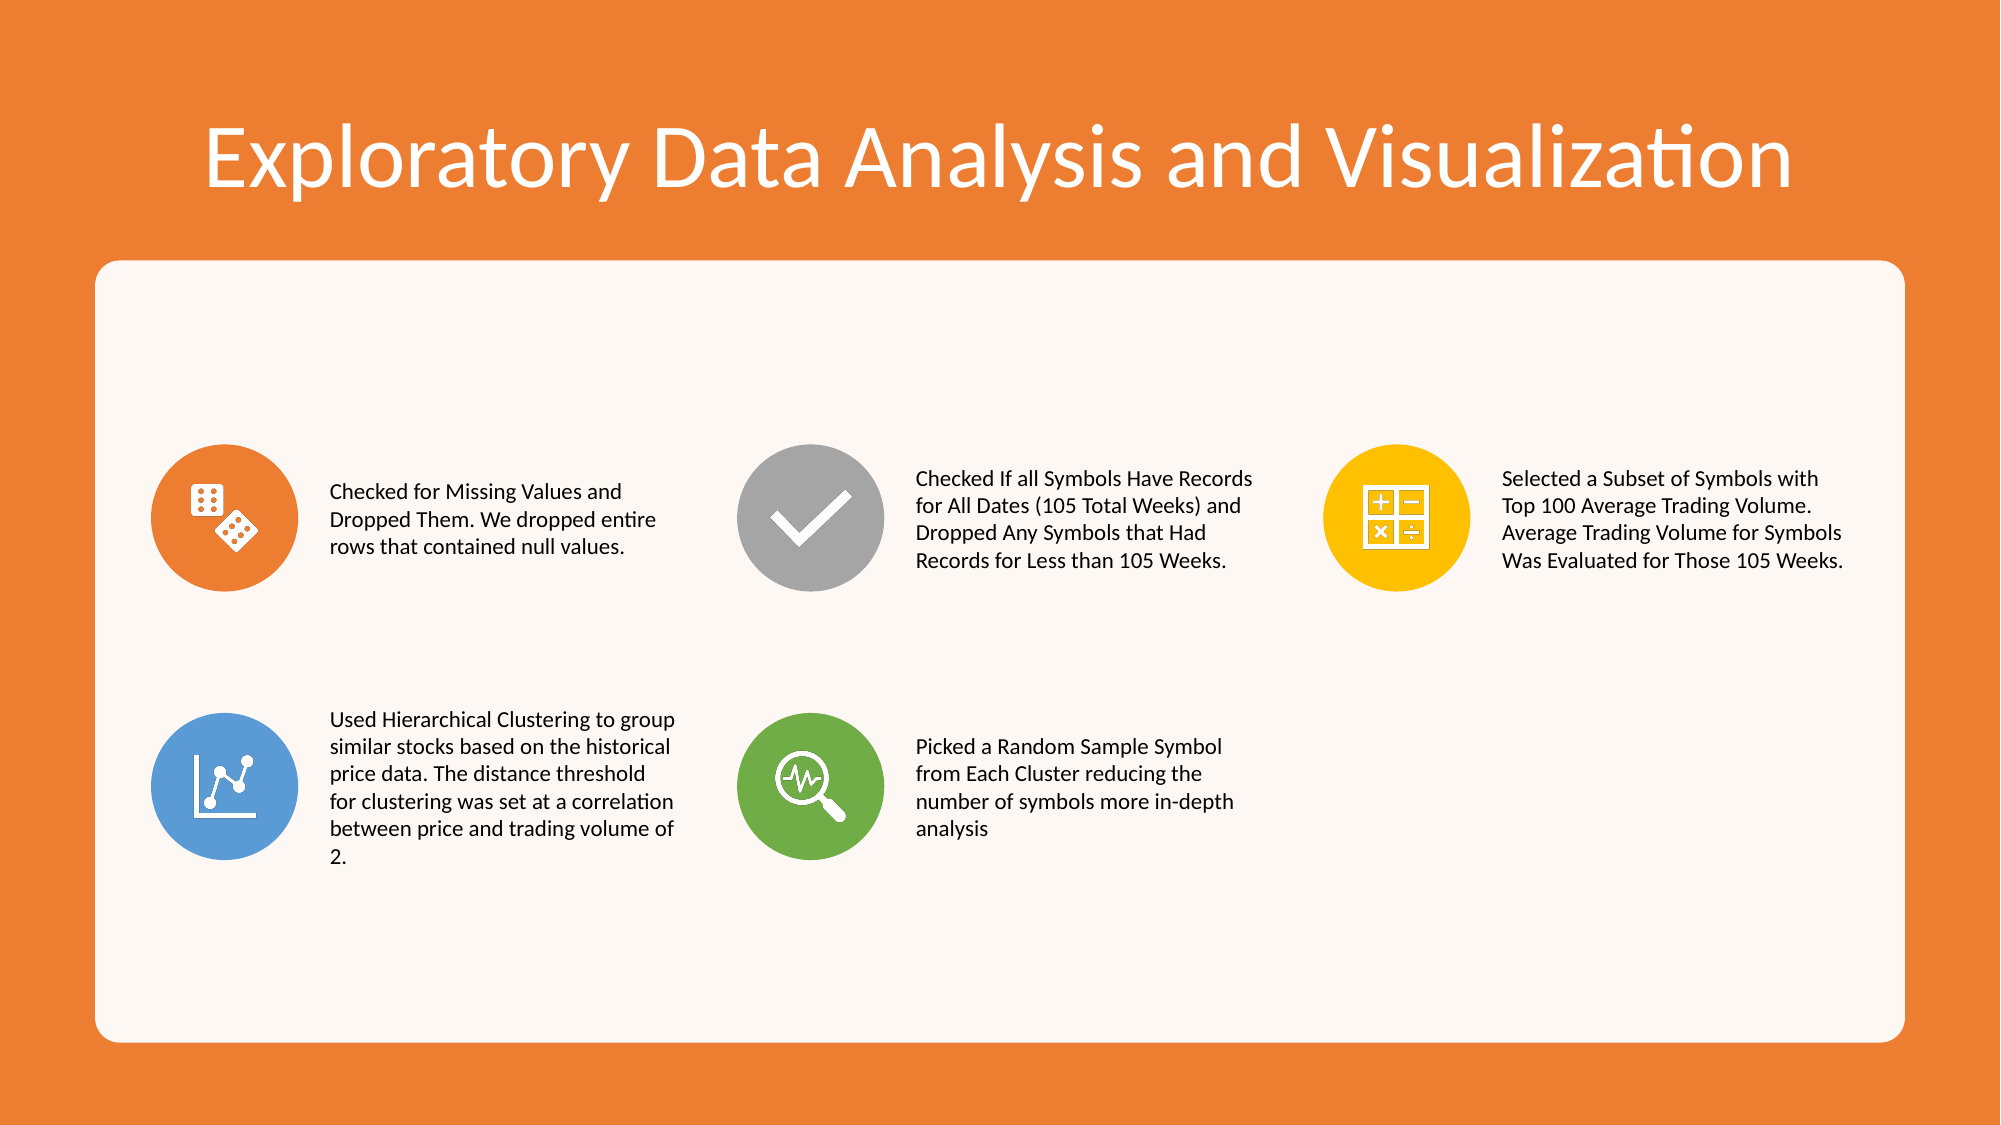

# Exploratory Data Analysis and Visualization

Checked for Missing Values and Dropped Them. We dropped entire rows that contained null values.
Checked If all Symbols Have Records for All Dates (105 Total Weeks) and Dropped Any Symbols that Had Records for Less than 105 Weeks.
Selected a Subset of Symbols with Top 100 Average Trading Volume. Average Trading Volume for Symbols Was Evaluated for Those 105 Weeks.
Used Hierarchical Clustering to group similar stocks based on the historical price data. The distance threshold for clustering was set at a correlation between price and trading volume of 2.
Picked a Random Sample Symbol from Each Cluster reducing the number of symbols more in-depth analysis
6